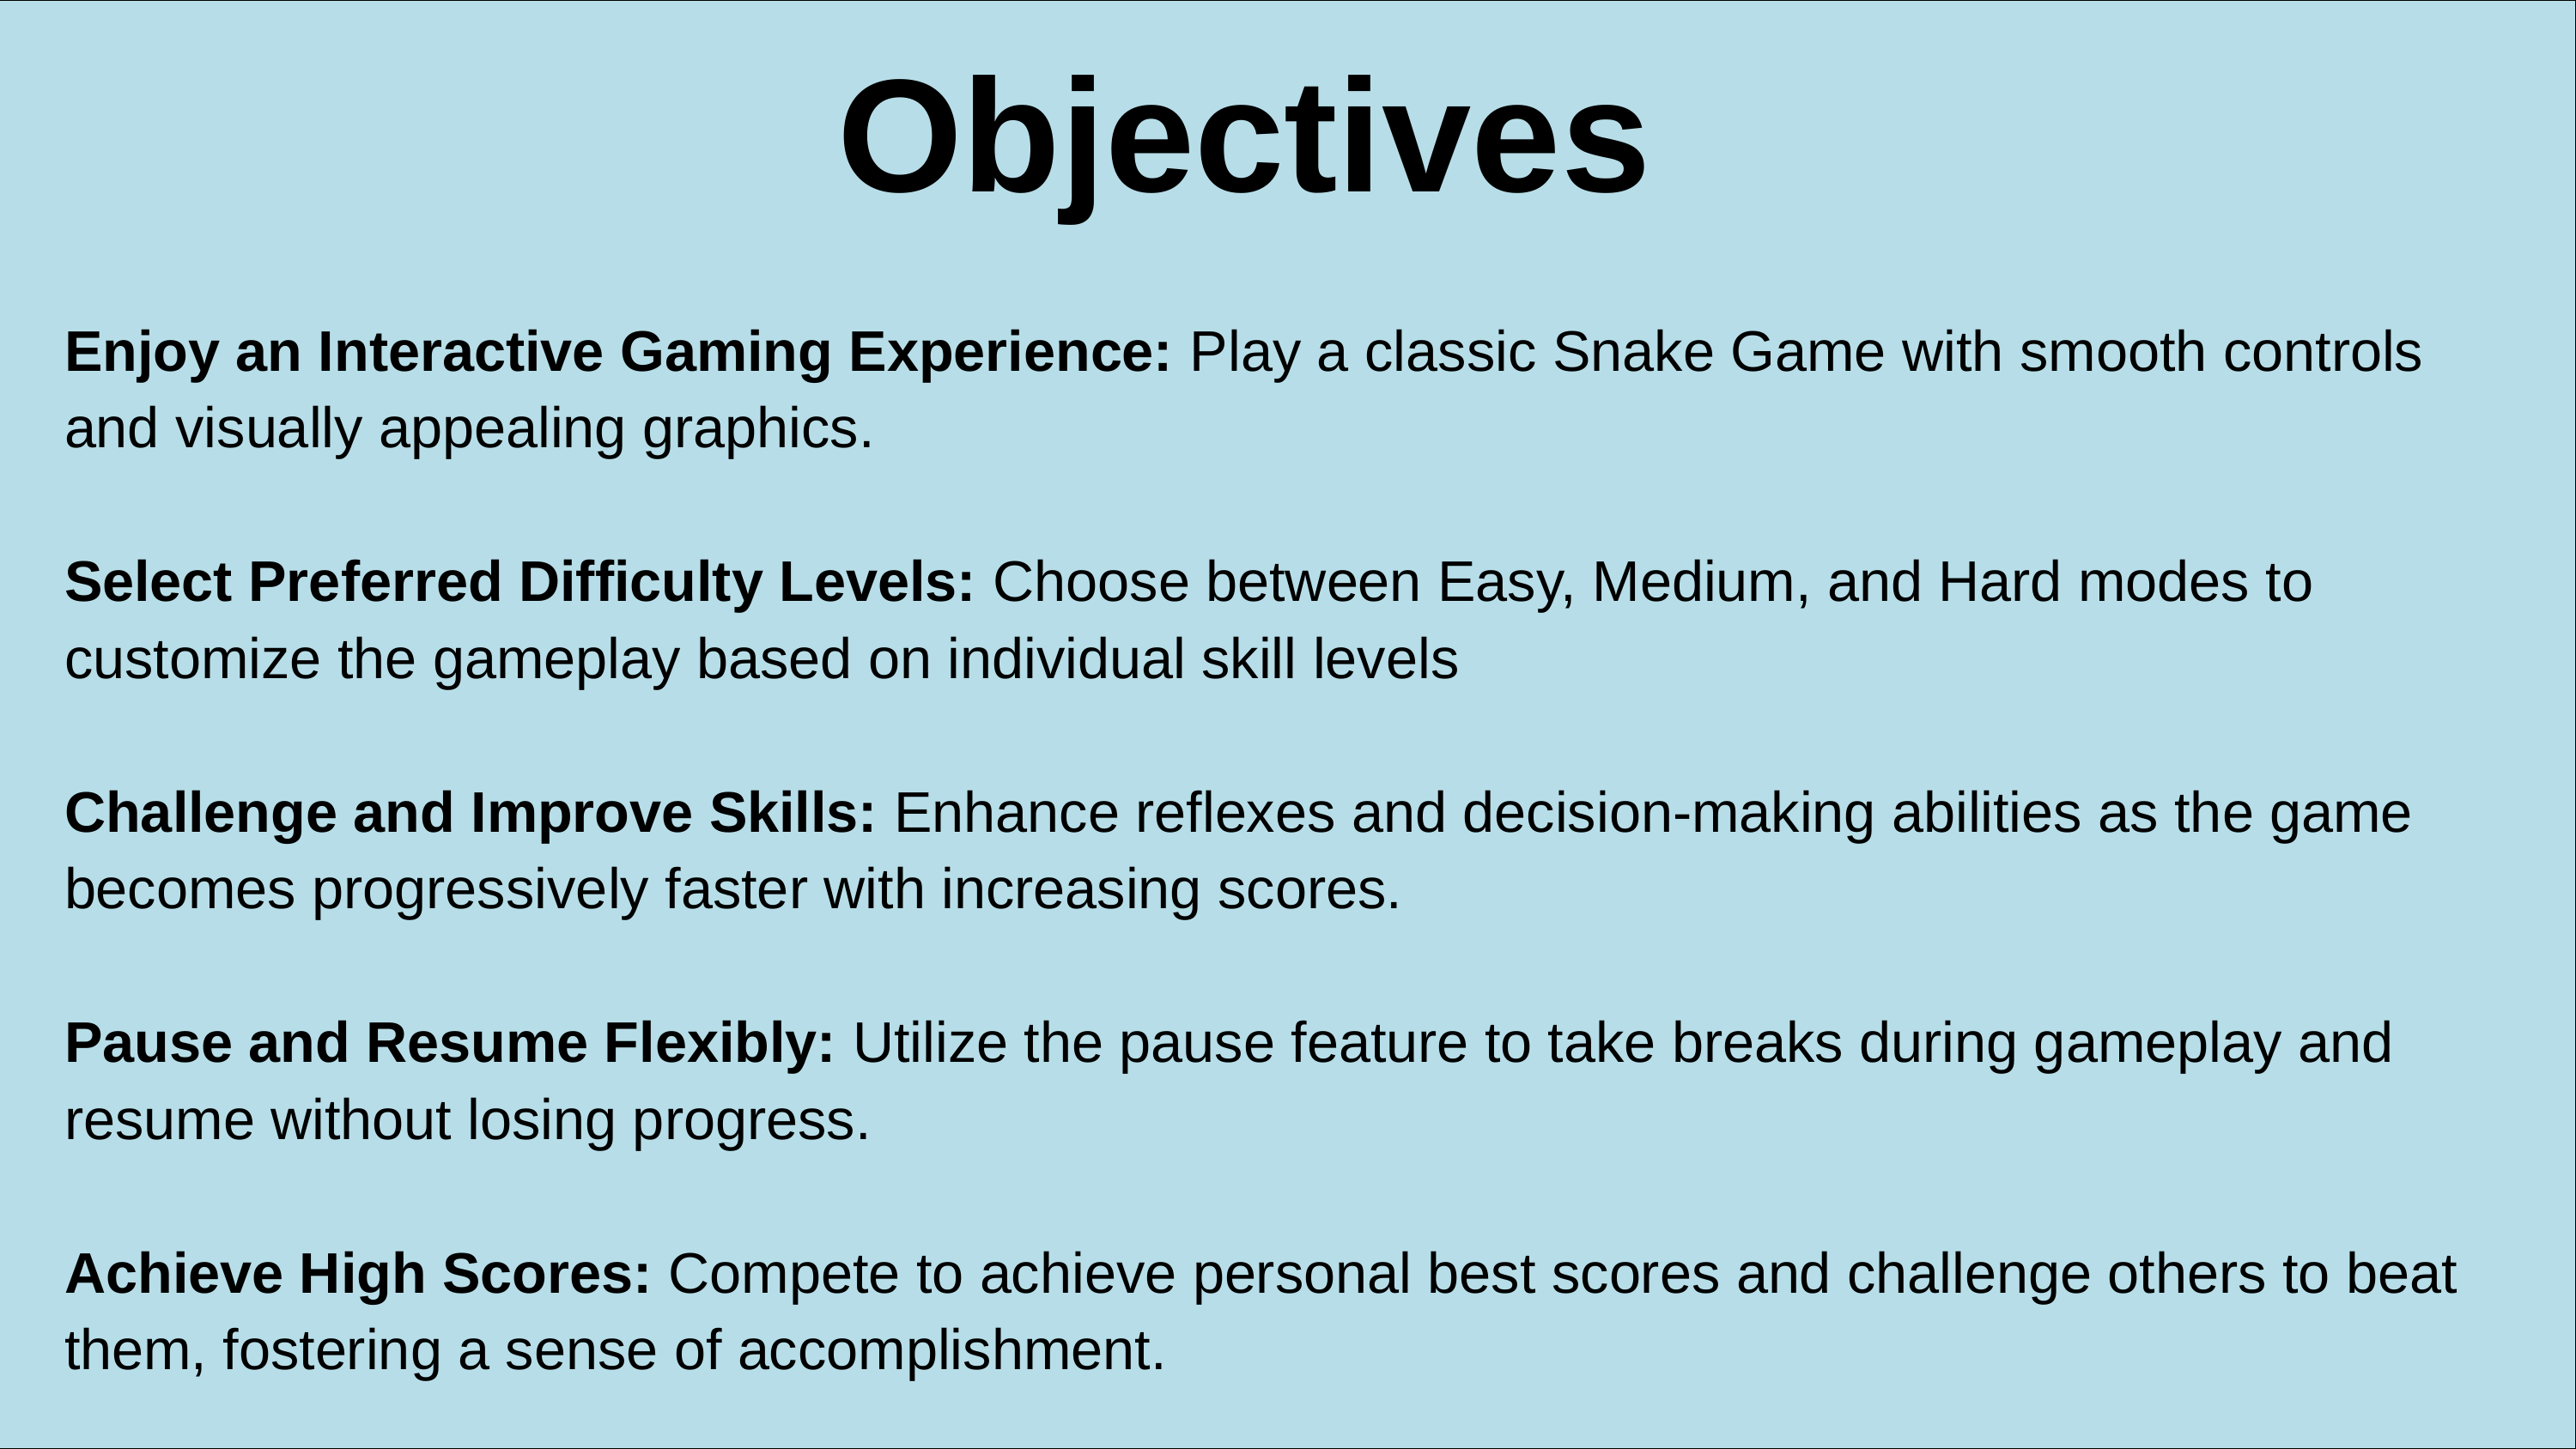

Objectives
Enjoy an Interactive Gaming Experience: Play a classic Snake Game with smooth controls and visually appealing graphics.

Select Preferred Difficulty Levels: Choose between Easy, Medium, and Hard modes to customize the gameplay based on individual skill levels

Challenge and Improve Skills: Enhance reflexes and decision-making abilities as the game becomes progressively faster with increasing scores.

Pause and Resume Flexibly: Utilize the pause feature to take breaks during gameplay and resume without losing progress.

Achieve High Scores: Compete to achieve personal best scores and challenge others to beat them, fostering a sense of accomplishment.